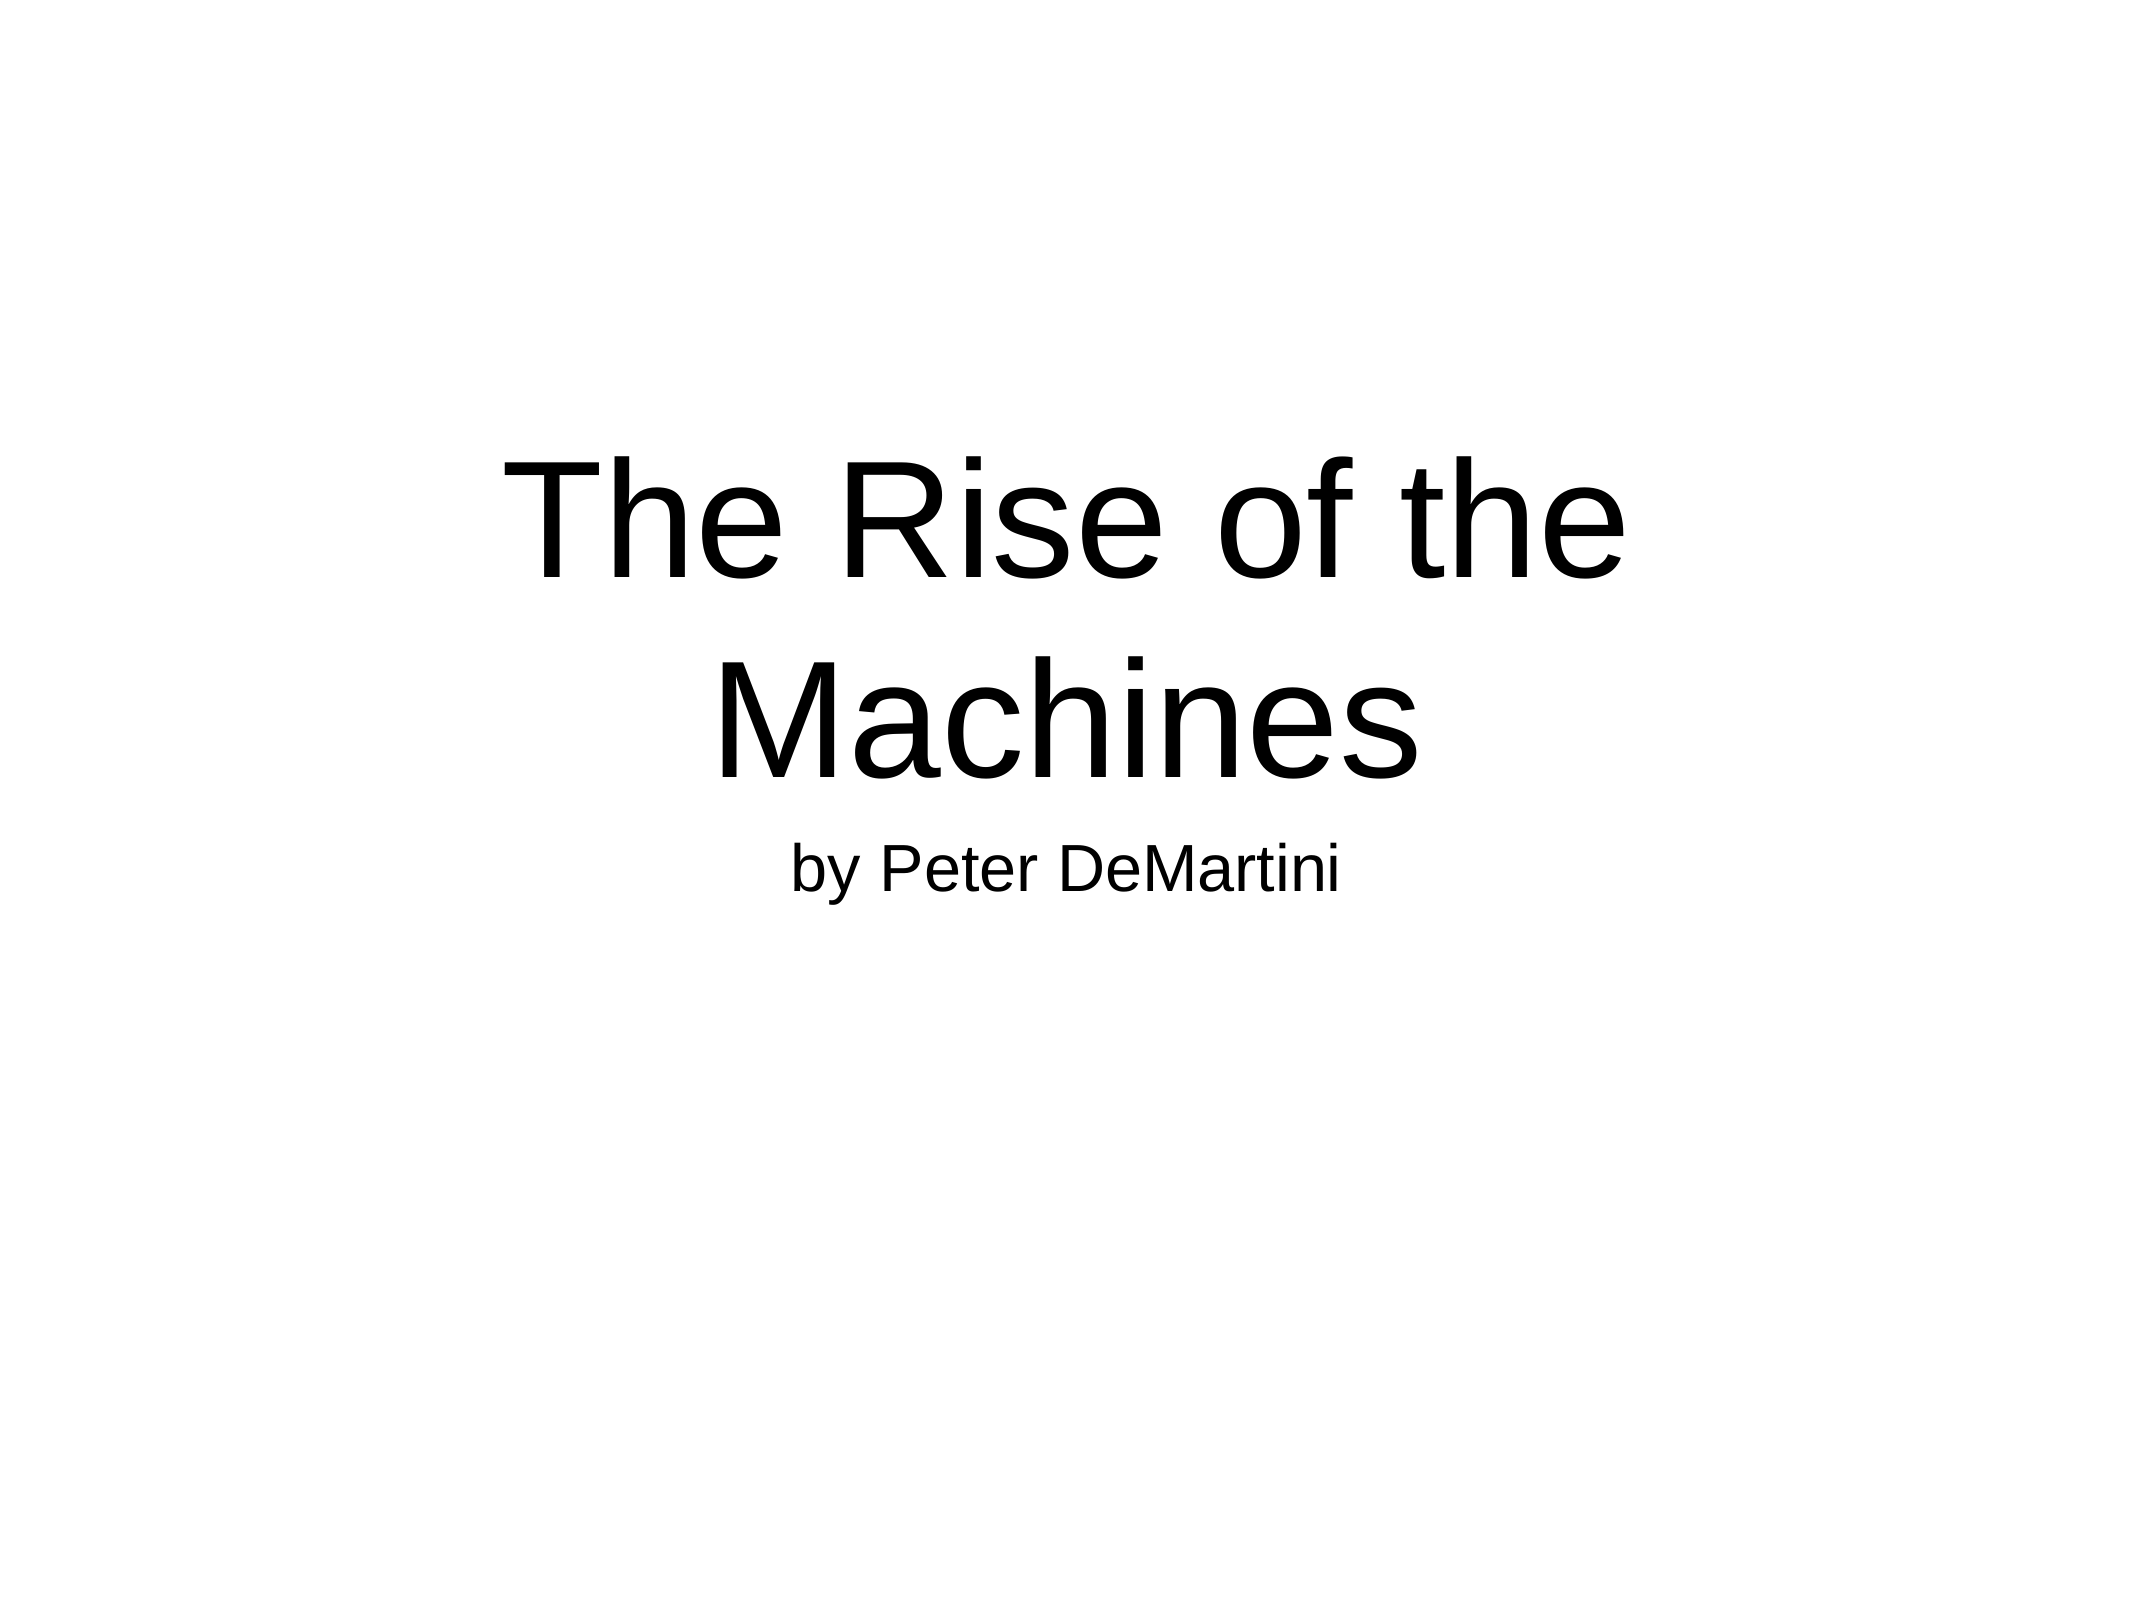

# The Rise of the Machines
by Peter DeMartini